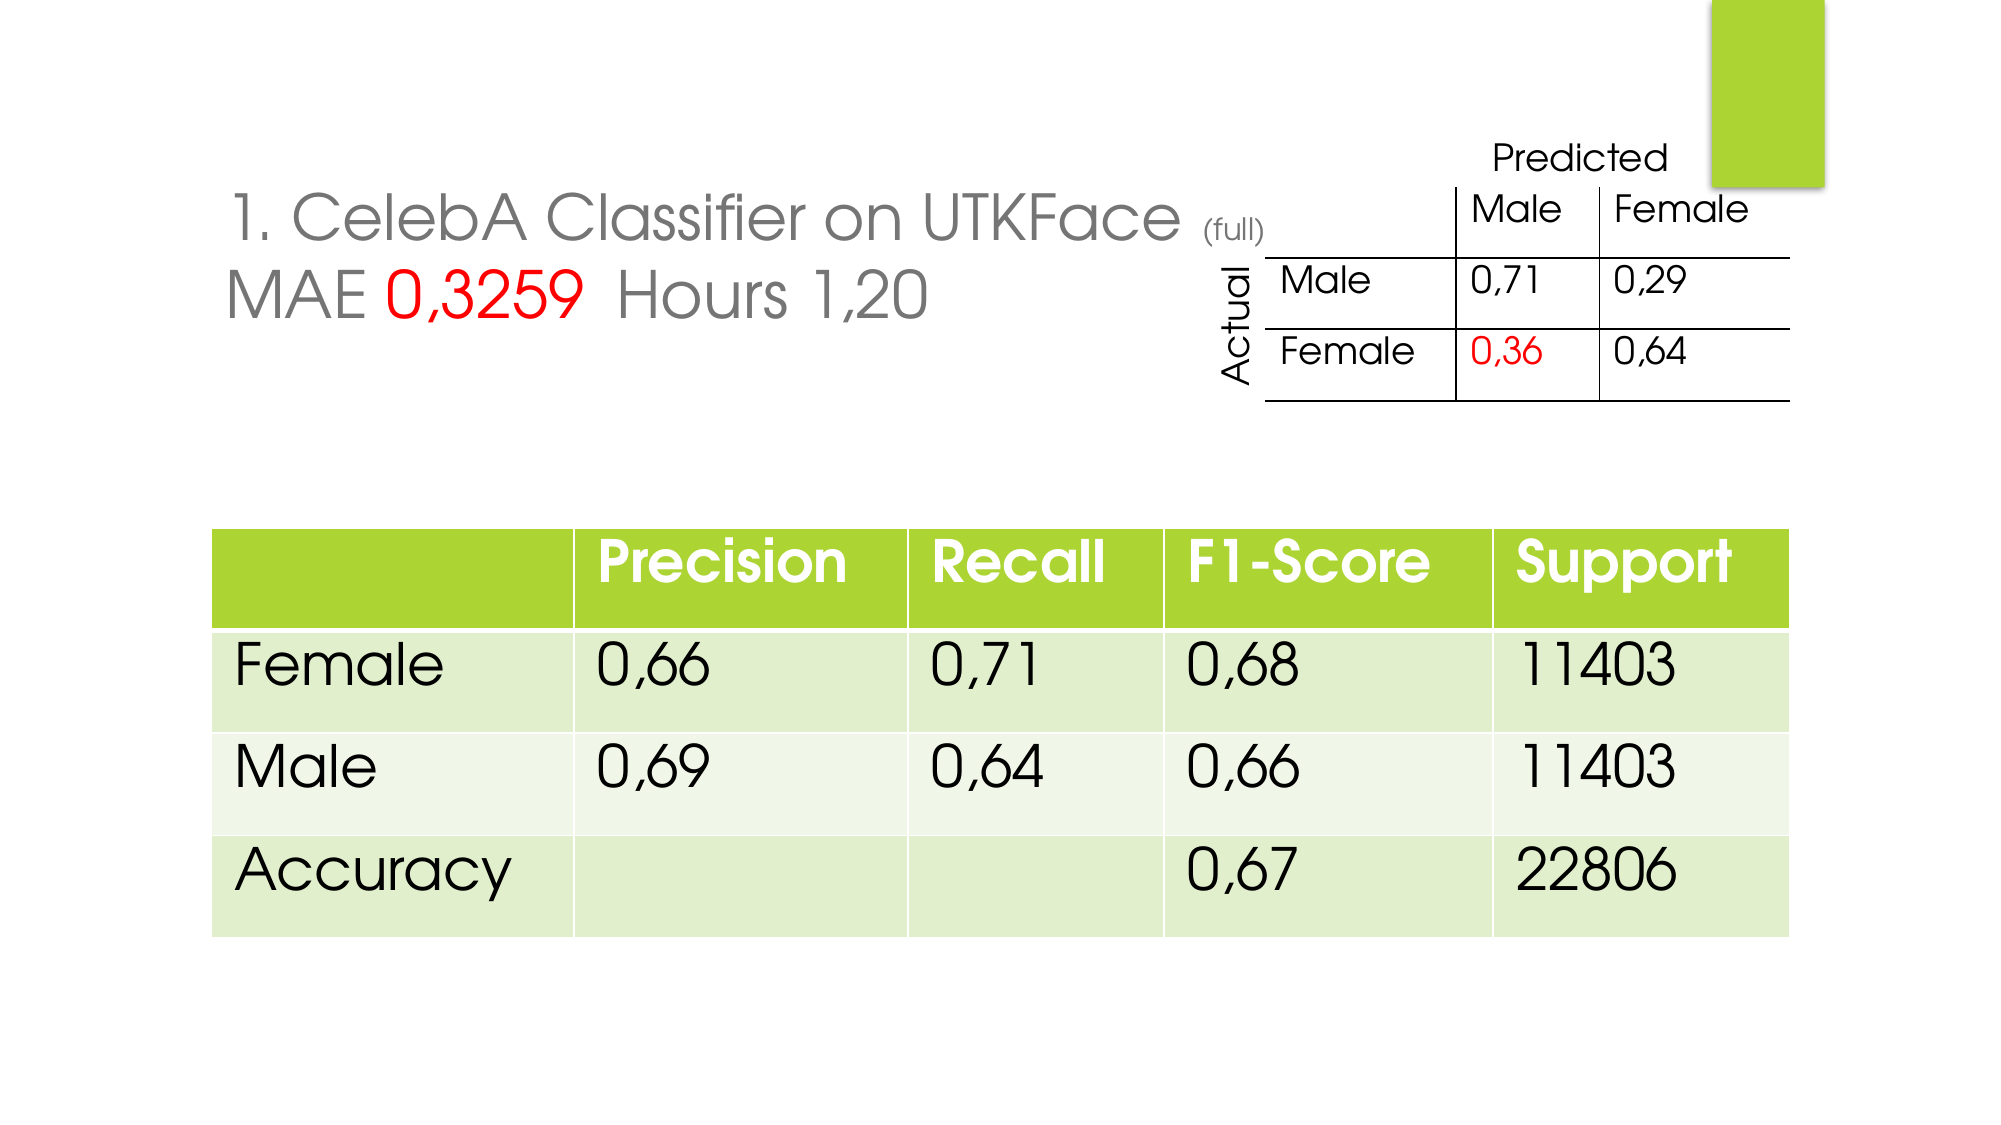

Predicted
1. CelebA Classifier on UTKFace (full)
MAE 0,3259	Hours 1,20
|  | Male | Female |
| --- | --- | --- |
| Male | 0,71 | 0,29 |
| Female | 0,36 | 0,64 |
Actual
|  | Precision | Recall | F1-Score | Support |
| --- | --- | --- | --- | --- |
| Female | 0,66 | 0,71 | 0,68 | 11403 |
| Male | 0,69 | 0,64 | 0,66 | 11403 |
| Accuracy |  |  | 0,67 | 22806 |